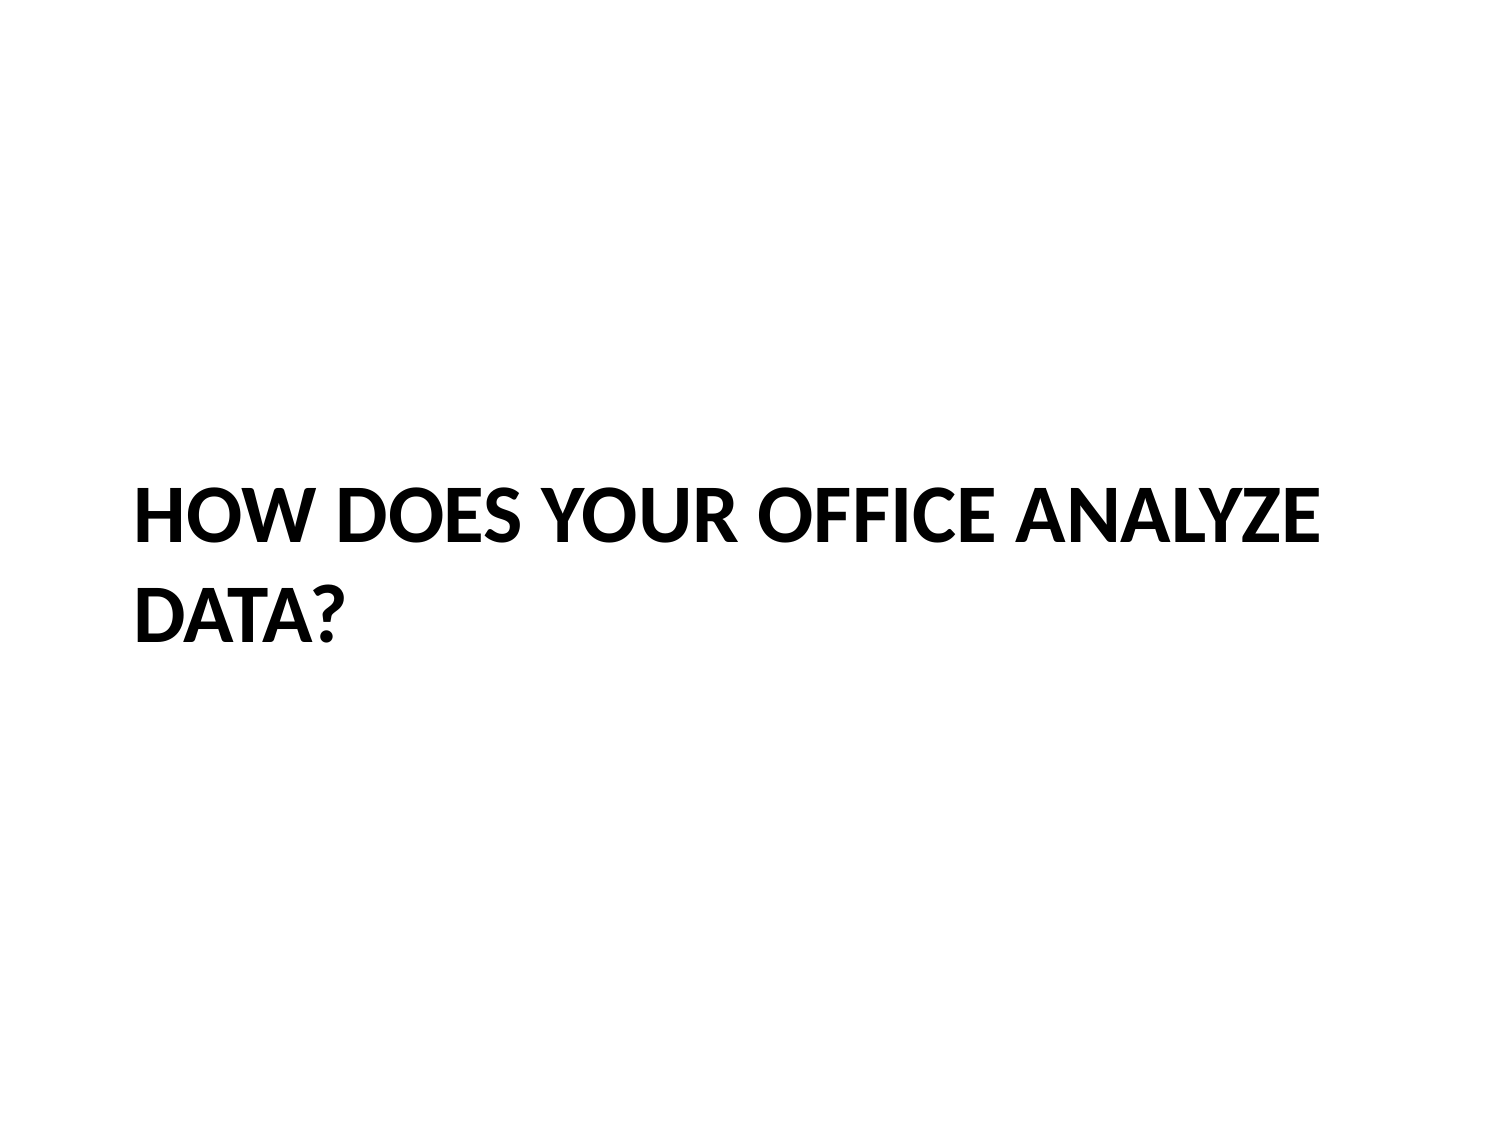

# How does your office analyze data?